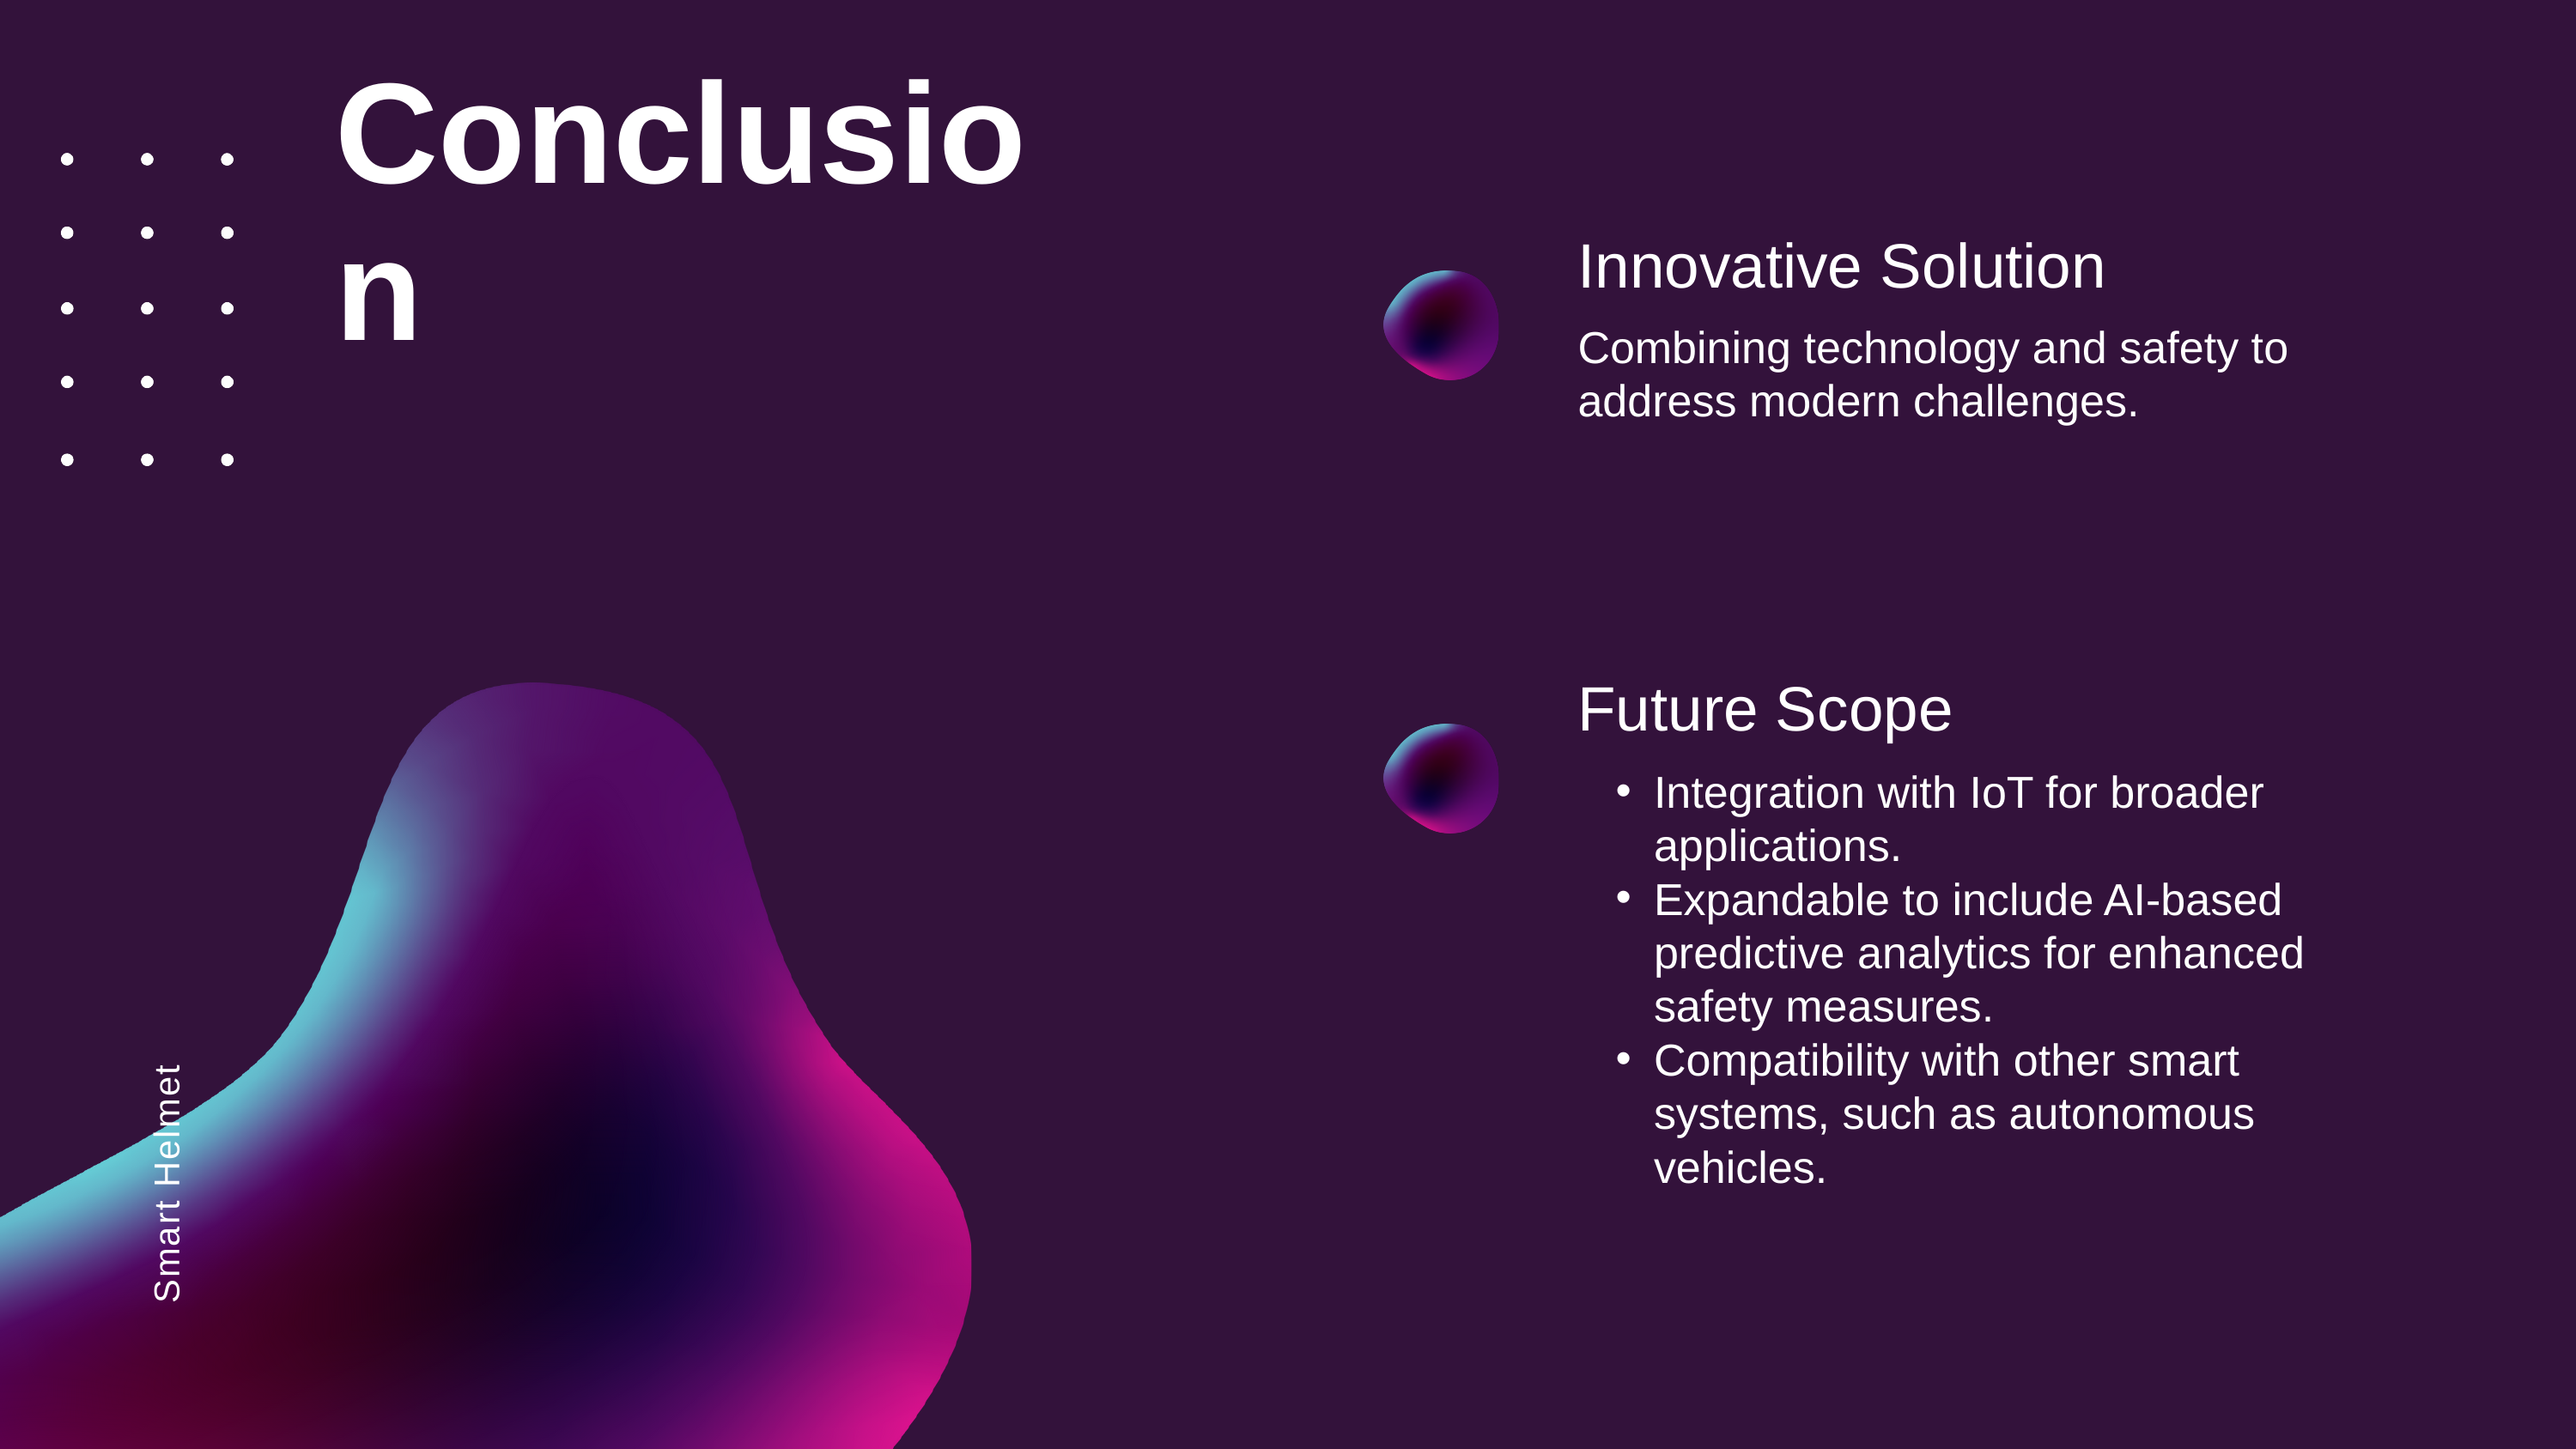

Conclusion

Innovative Solution
Combining technology and safety to address modern challenges.

Future Scope
Integration with IoT for broader applications.
Expandable to include AI-based predictive analytics for enhanced safety measures.
Compatibility with other smart systems, such as autonomous vehicles.

Smart Helmet